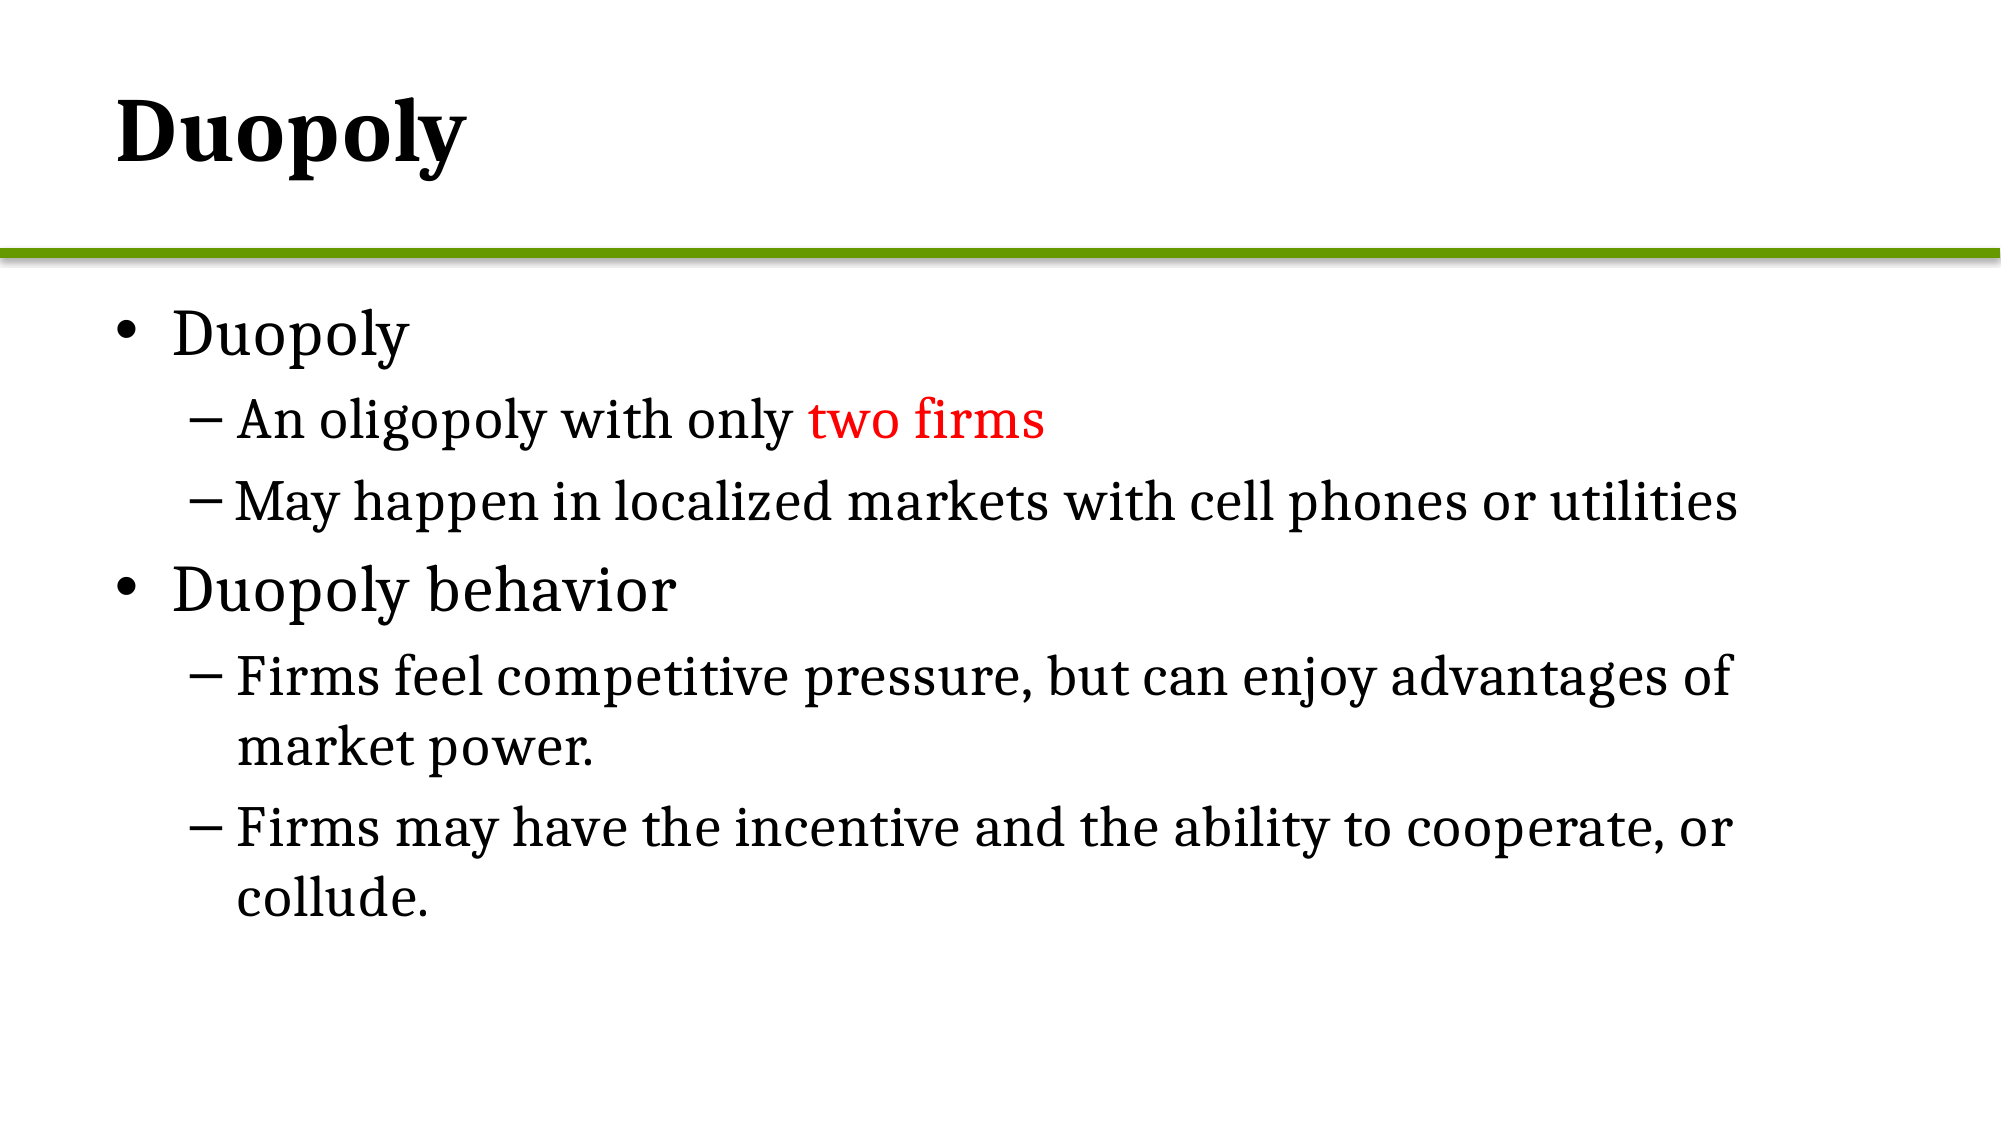

# Duopoly
Duopoly
An oligopoly with only two firms
May happen in localized markets with cell phones or utilities
Duopoly behavior
Firms feel competitive pressure, but can enjoy advantages of market power.
Firms may have the incentive and the ability to cooperate, or collude.